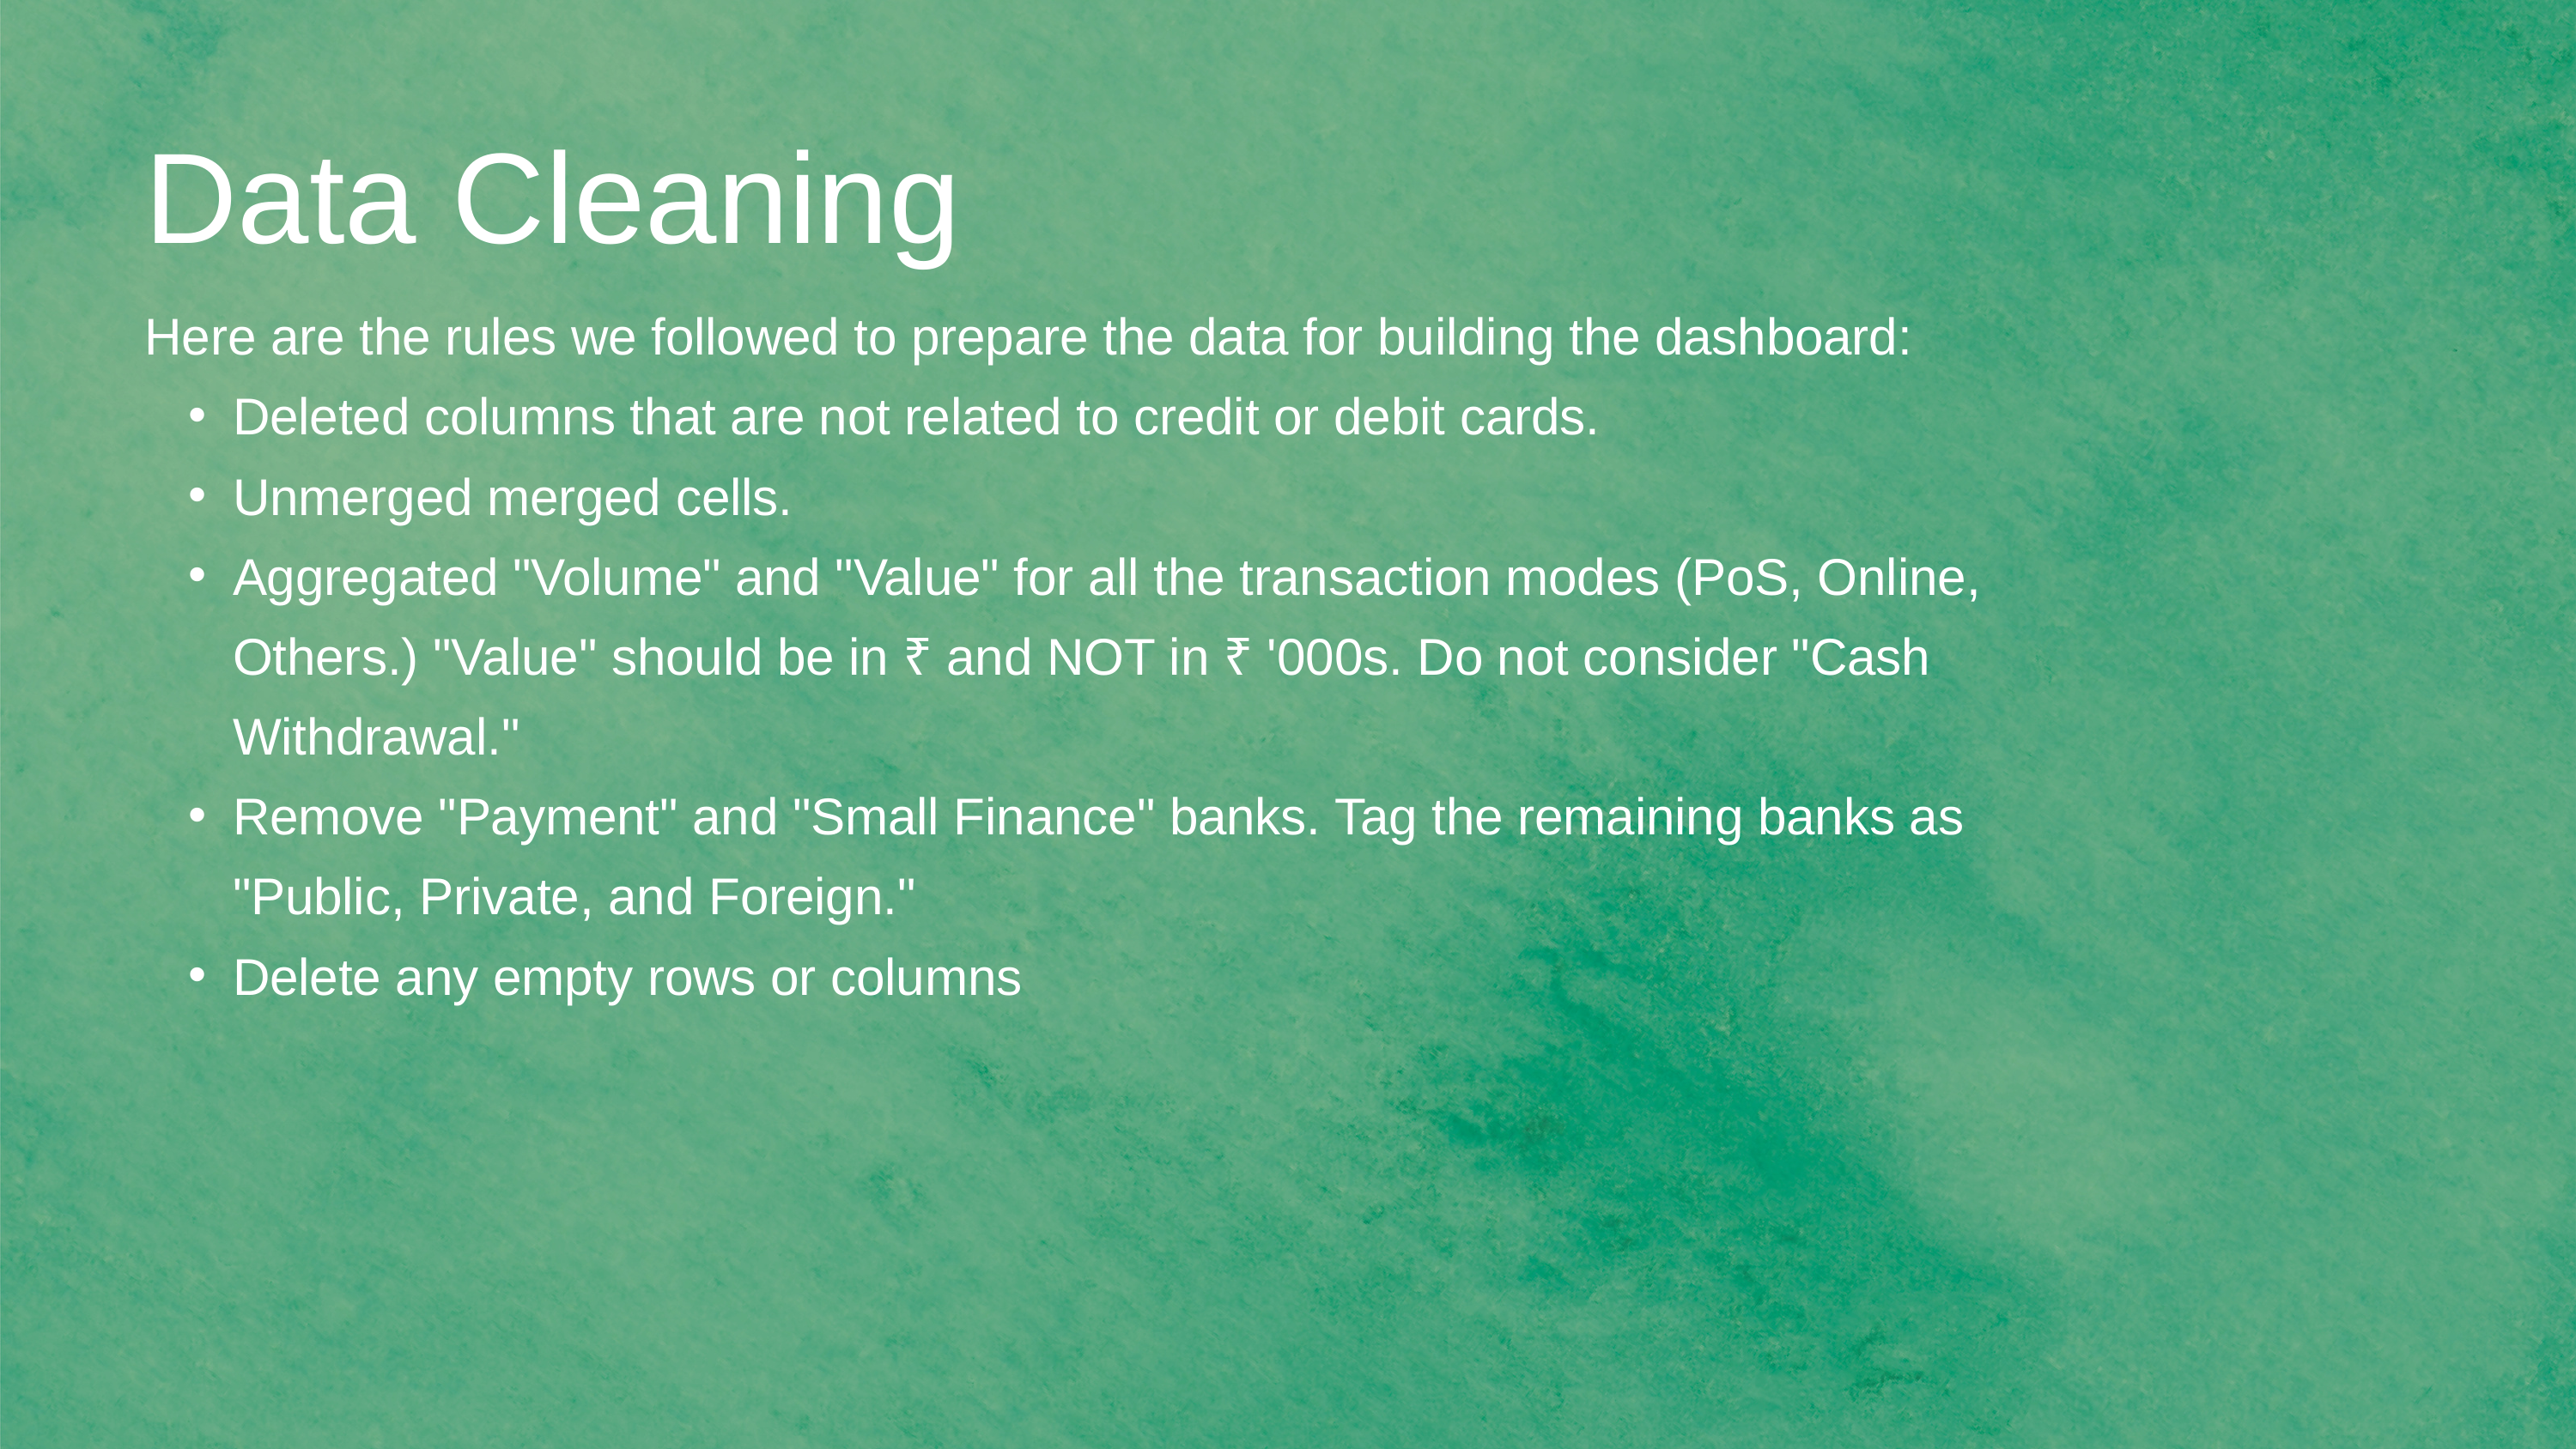

Data Cleaning
Here are the rules we followed to prepare the data for building the dashboard:
Deleted columns that are not related to credit or debit cards.
Unmerged merged cells.
Aggregated "Volume" and "Value" for all the transaction modes (PoS, Online, Others.) "Value" should be in ₹ and NOT in ₹ '000s. Do not consider "Cash Withdrawal."
Remove "Payment" and "Small Finance" banks. Tag the remaining banks as "Public, Private, and Foreign."
Delete any empty rows or columns